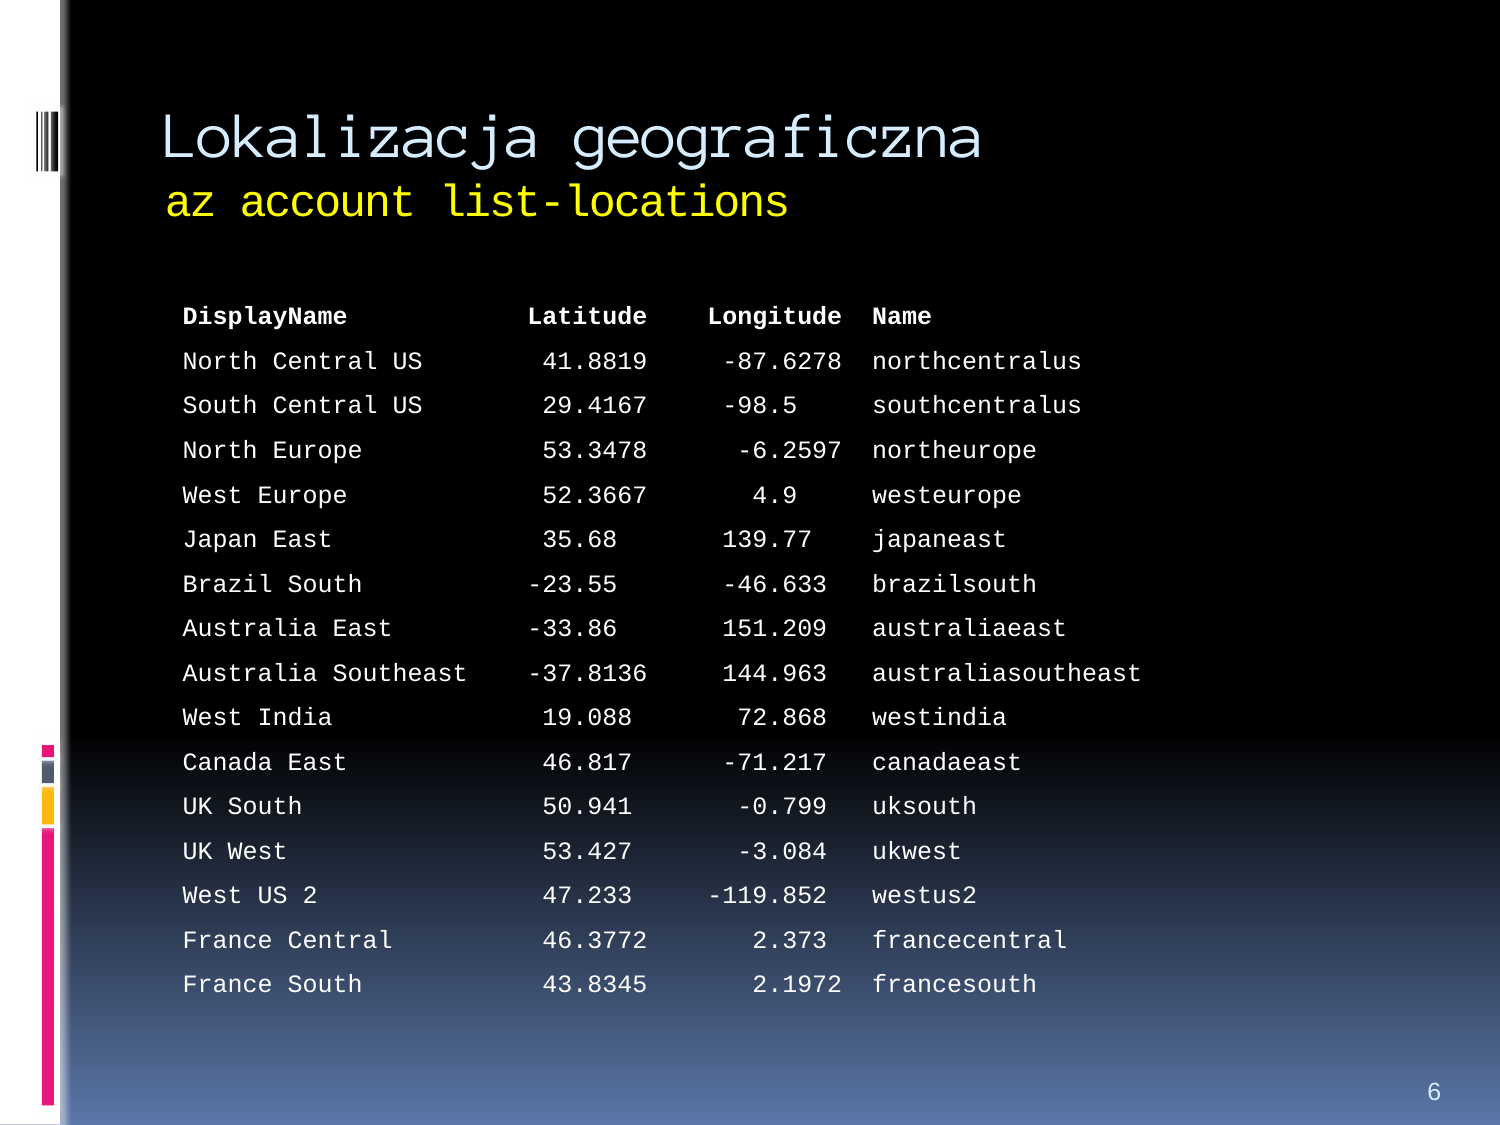

# Lokalizacja geograficzna az account list-locations
DisplayName            Latitude    Longitude  Name
North Central US        41.8819     -87.6278  northcentralus
South Central US        29.4167     -98.5     southcentralus
North Europe            53.3478      -6.2597  northeurope
West Europe             52.3667       4.9     westeurope
Japan East              35.68       139.77    japaneast
Brazil South           -23.55       -46.633   brazilsouth
Australia East         -33.86       151.209   australiaeast
Australia Southeast    -37.8136     144.963   australiasoutheast
West India              19.088       72.868   westindia
Canada East             46.817      -71.217   canadaeast
UK South                50.941       -0.799   uksouth
UK West                 53.427       -3.084   ukwest
West US 2               47.233     -119.852   westus2
France Central          46.3772       2.373   francecentral
France South            43.8345       2.1972  francesouth
6